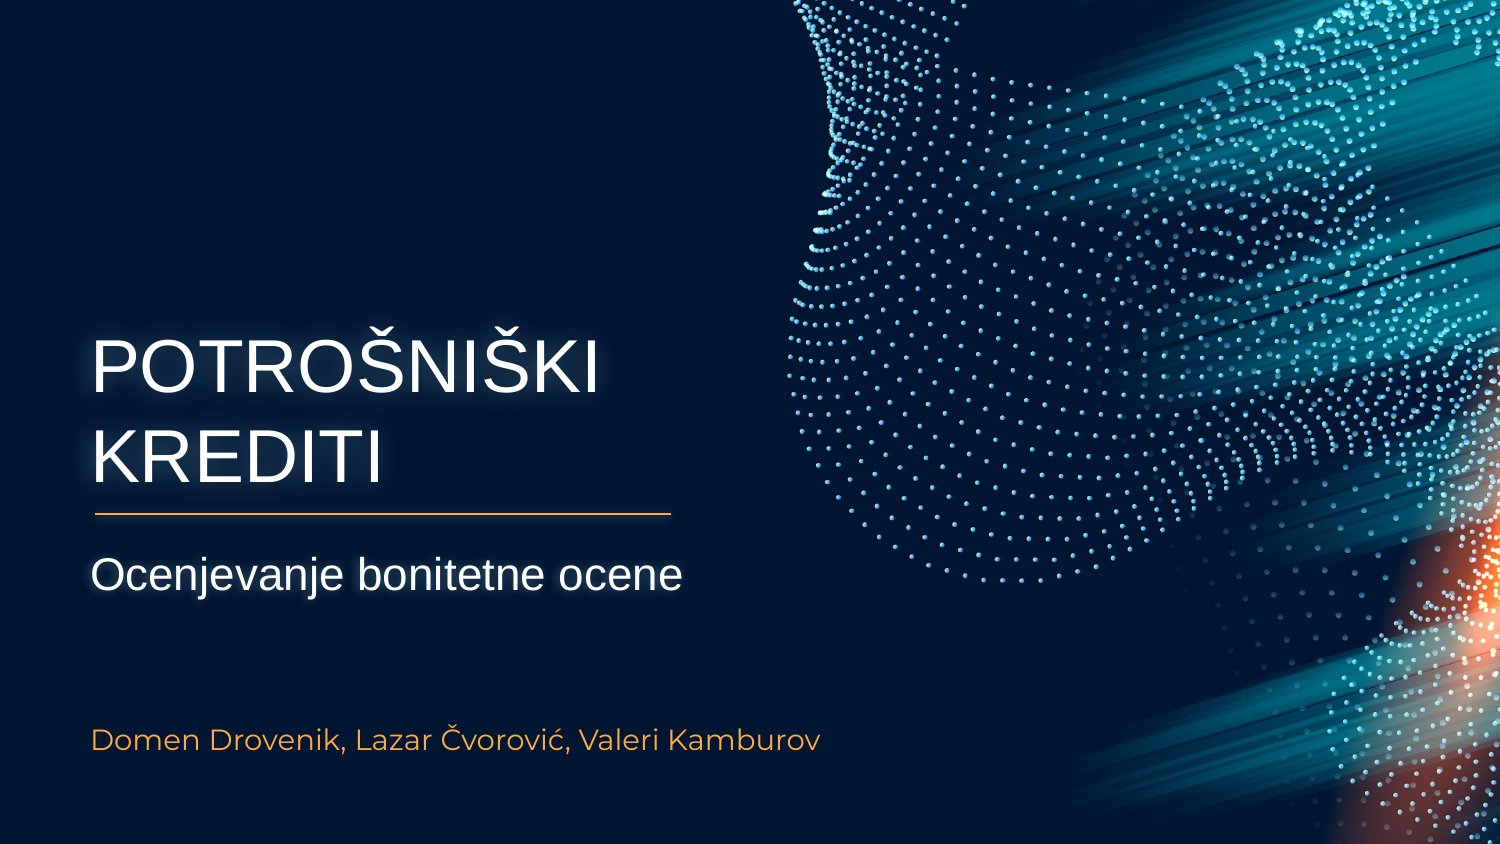

# POTROŠNIŠKI KREDITI
Ocenjevanje bonitetne ocene
Domen Drovenik, Lazar Čvorović, Valeri Kamburov